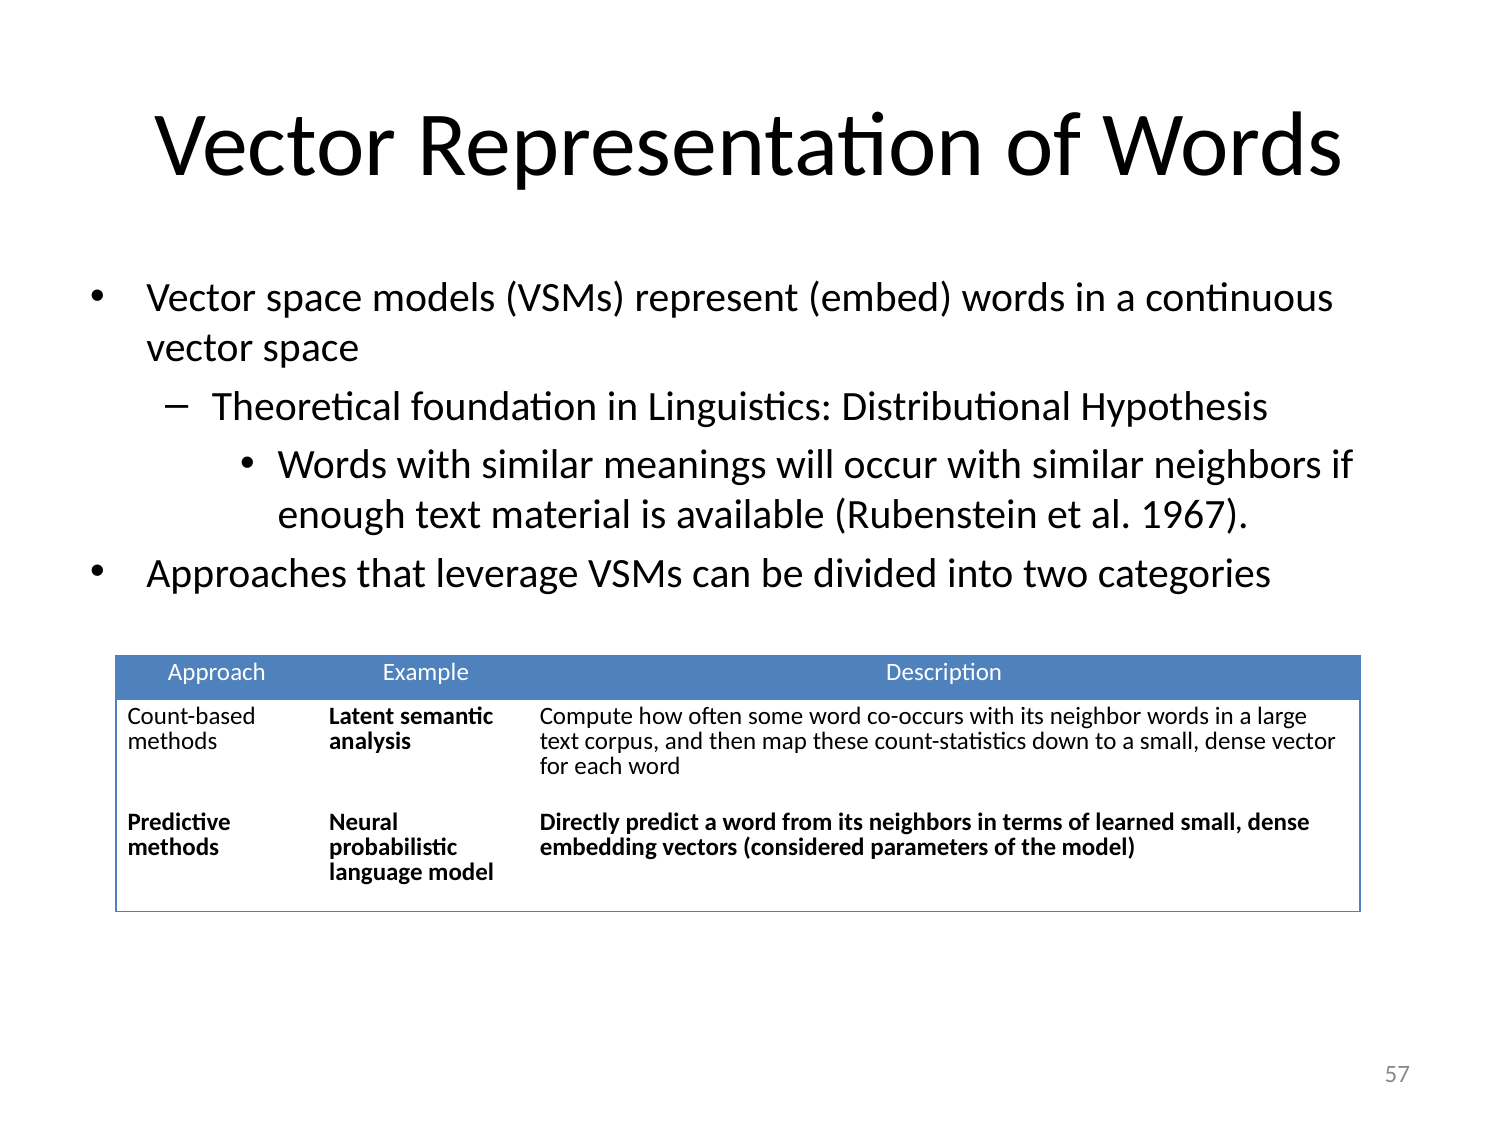

# Vector Representation of Words
Vector space models (VSMs) represent (embed) words in a continuous vector space
Theoretical foundation in Linguistics: Distributional Hypothesis
Words with similar meanings will occur with similar neighbors if enough text material is available (Rubenstein et al. 1967).
Approaches that leverage VSMs can be divided into two categories
| Approach | Example | Description |
| --- | --- | --- |
| Count-based methods | Latent semantic analysis | Compute how often some word co-occurs with its neighbor words in a large text corpus, and then map these count-statistics down to a small, dense vector for each word |
| Predictive methods | Neural probabilistic language model | Directly predict a word from its neighbors in terms of learned small, dense embedding vectors (considered parameters of the model) |
57